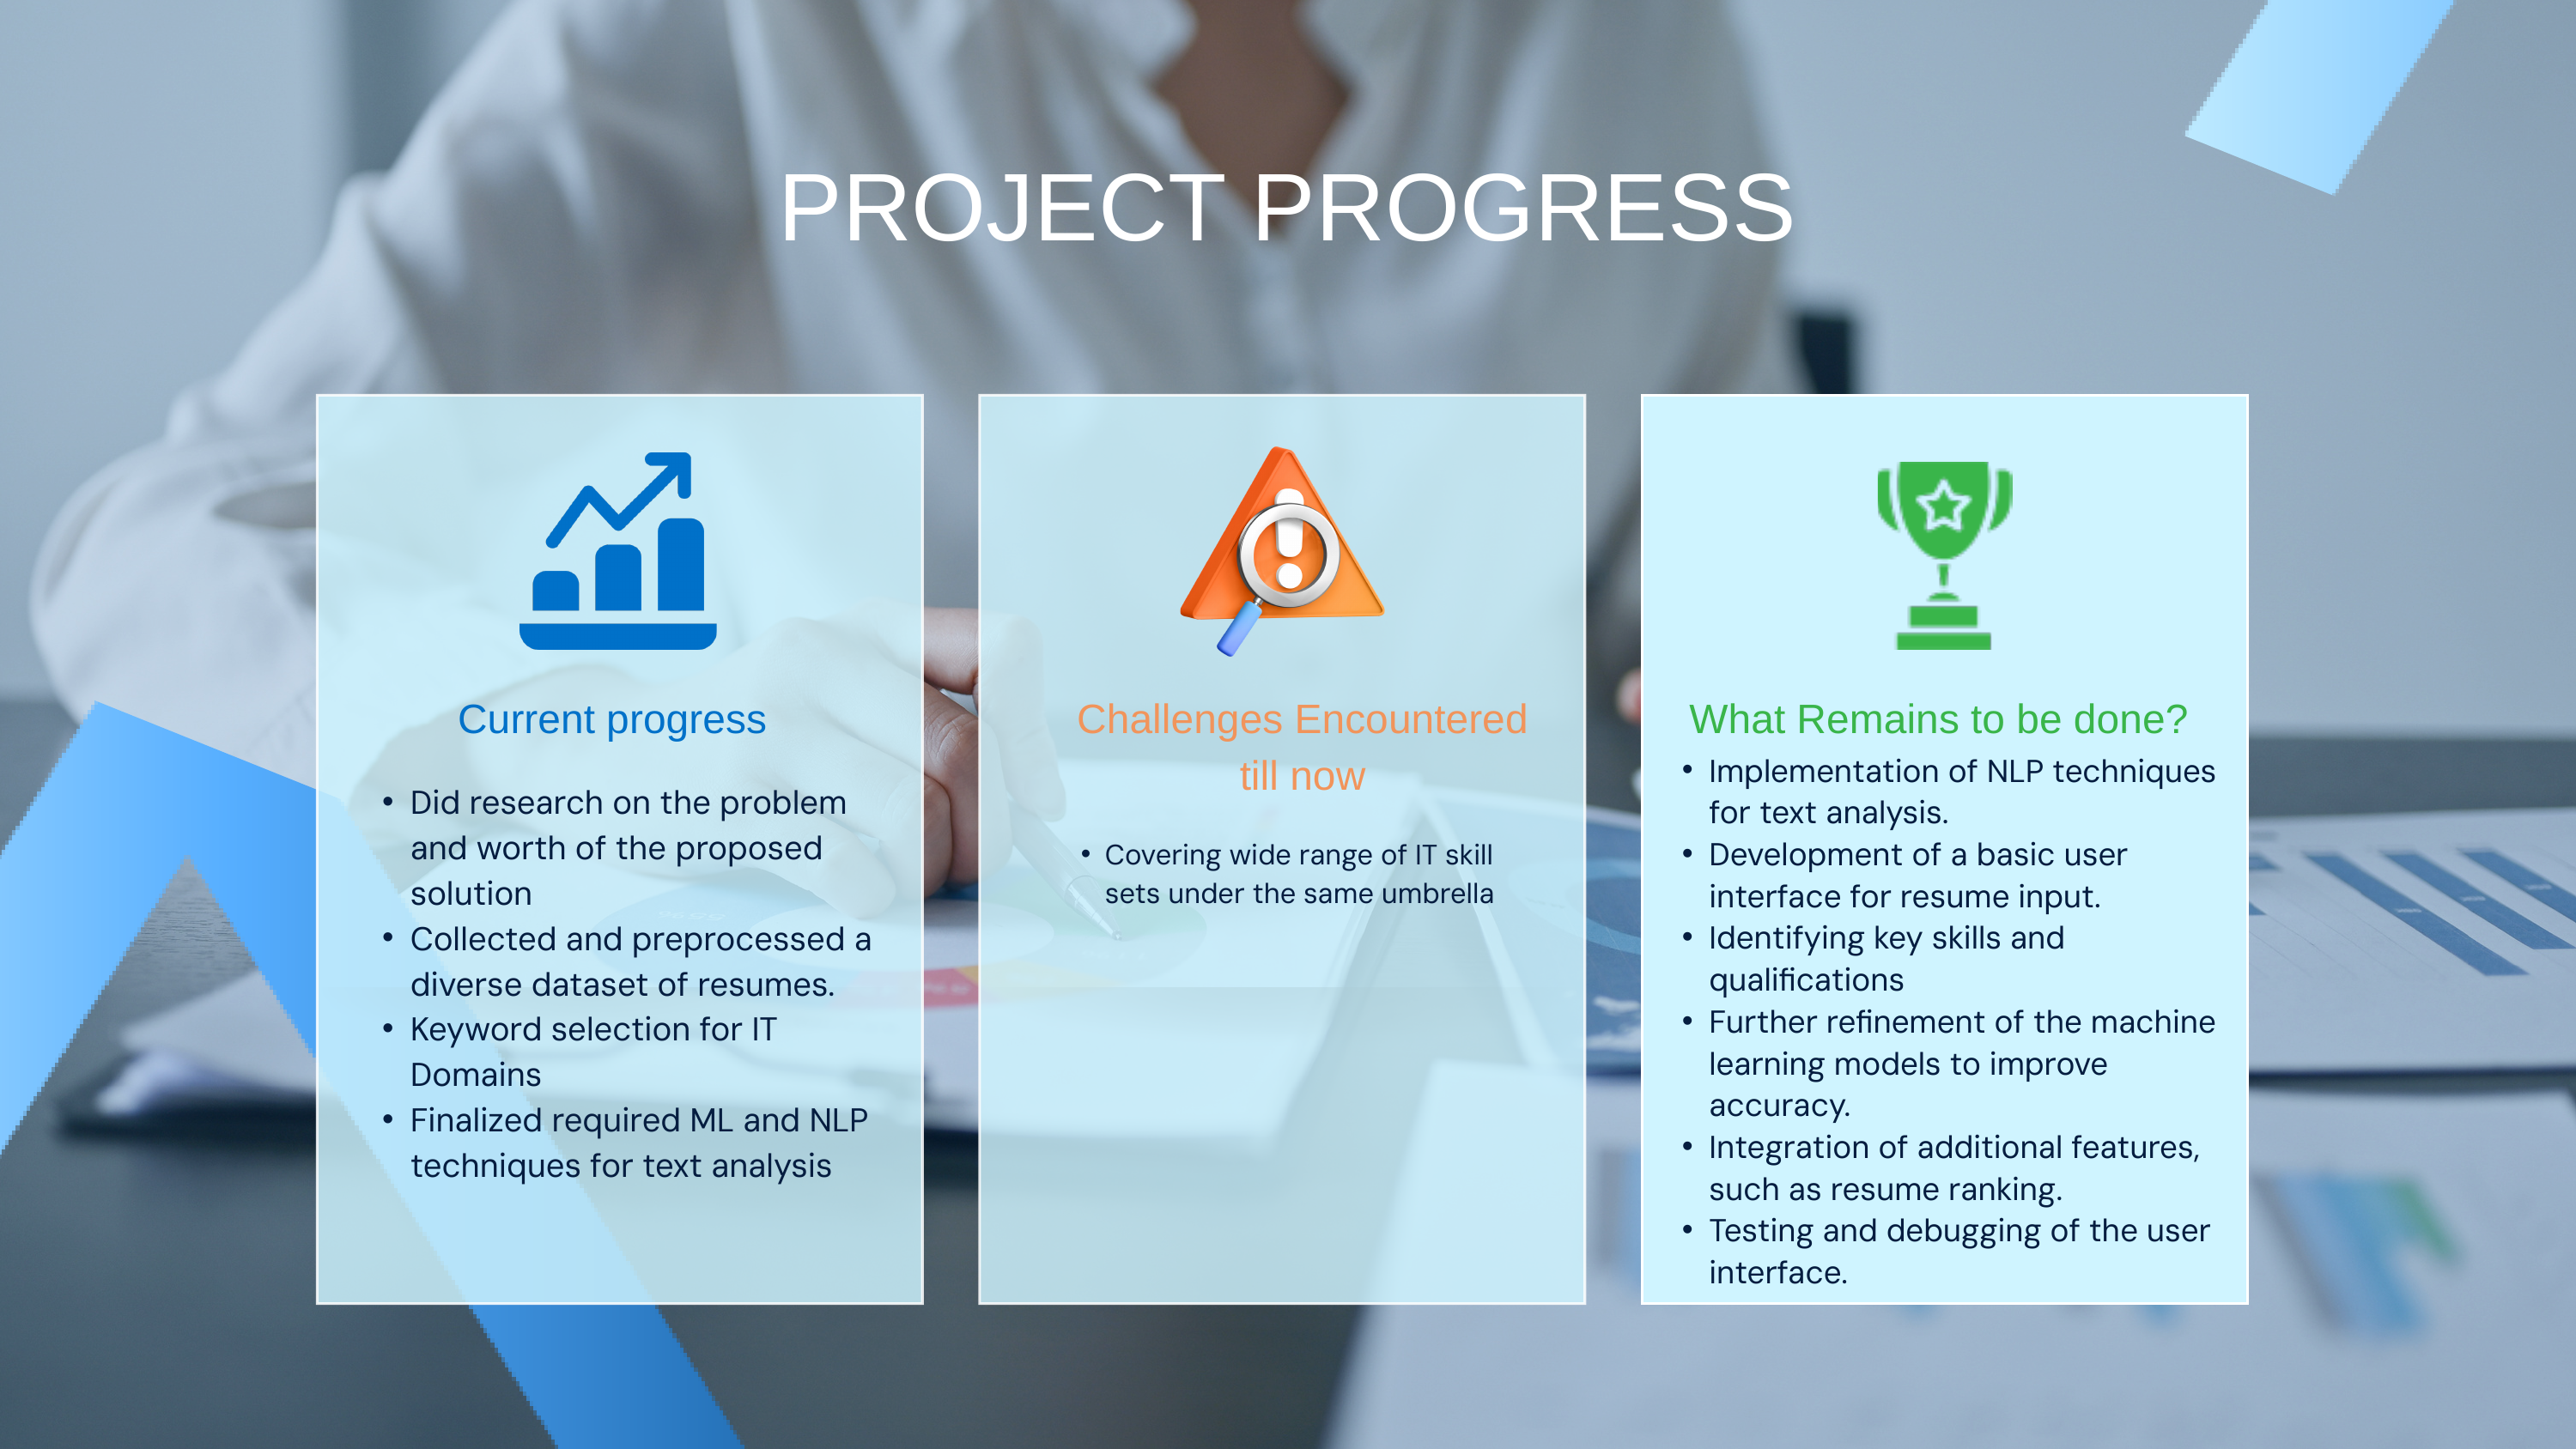

PROJECT PROGRESS

Current progress
Challenges Encountered till now
What Remains to be done?
Implementation of NLP techniques for text analysis.
Development of a basic user interface for resume input.
Identifying key skills and qualifications
Further refinement of the machine learning models to improve accuracy.
Integration of additional features, such as resume ranking.
Testing and debugging of the user interface.

Did research on the problem and worth of the proposed solution
Collected and preprocessed a diverse dataset of resumes.
Keyword selection for IT Domains
Finalized required ML and NLP techniques for text analysis

Covering wide range of IT skill sets under the same umbrella